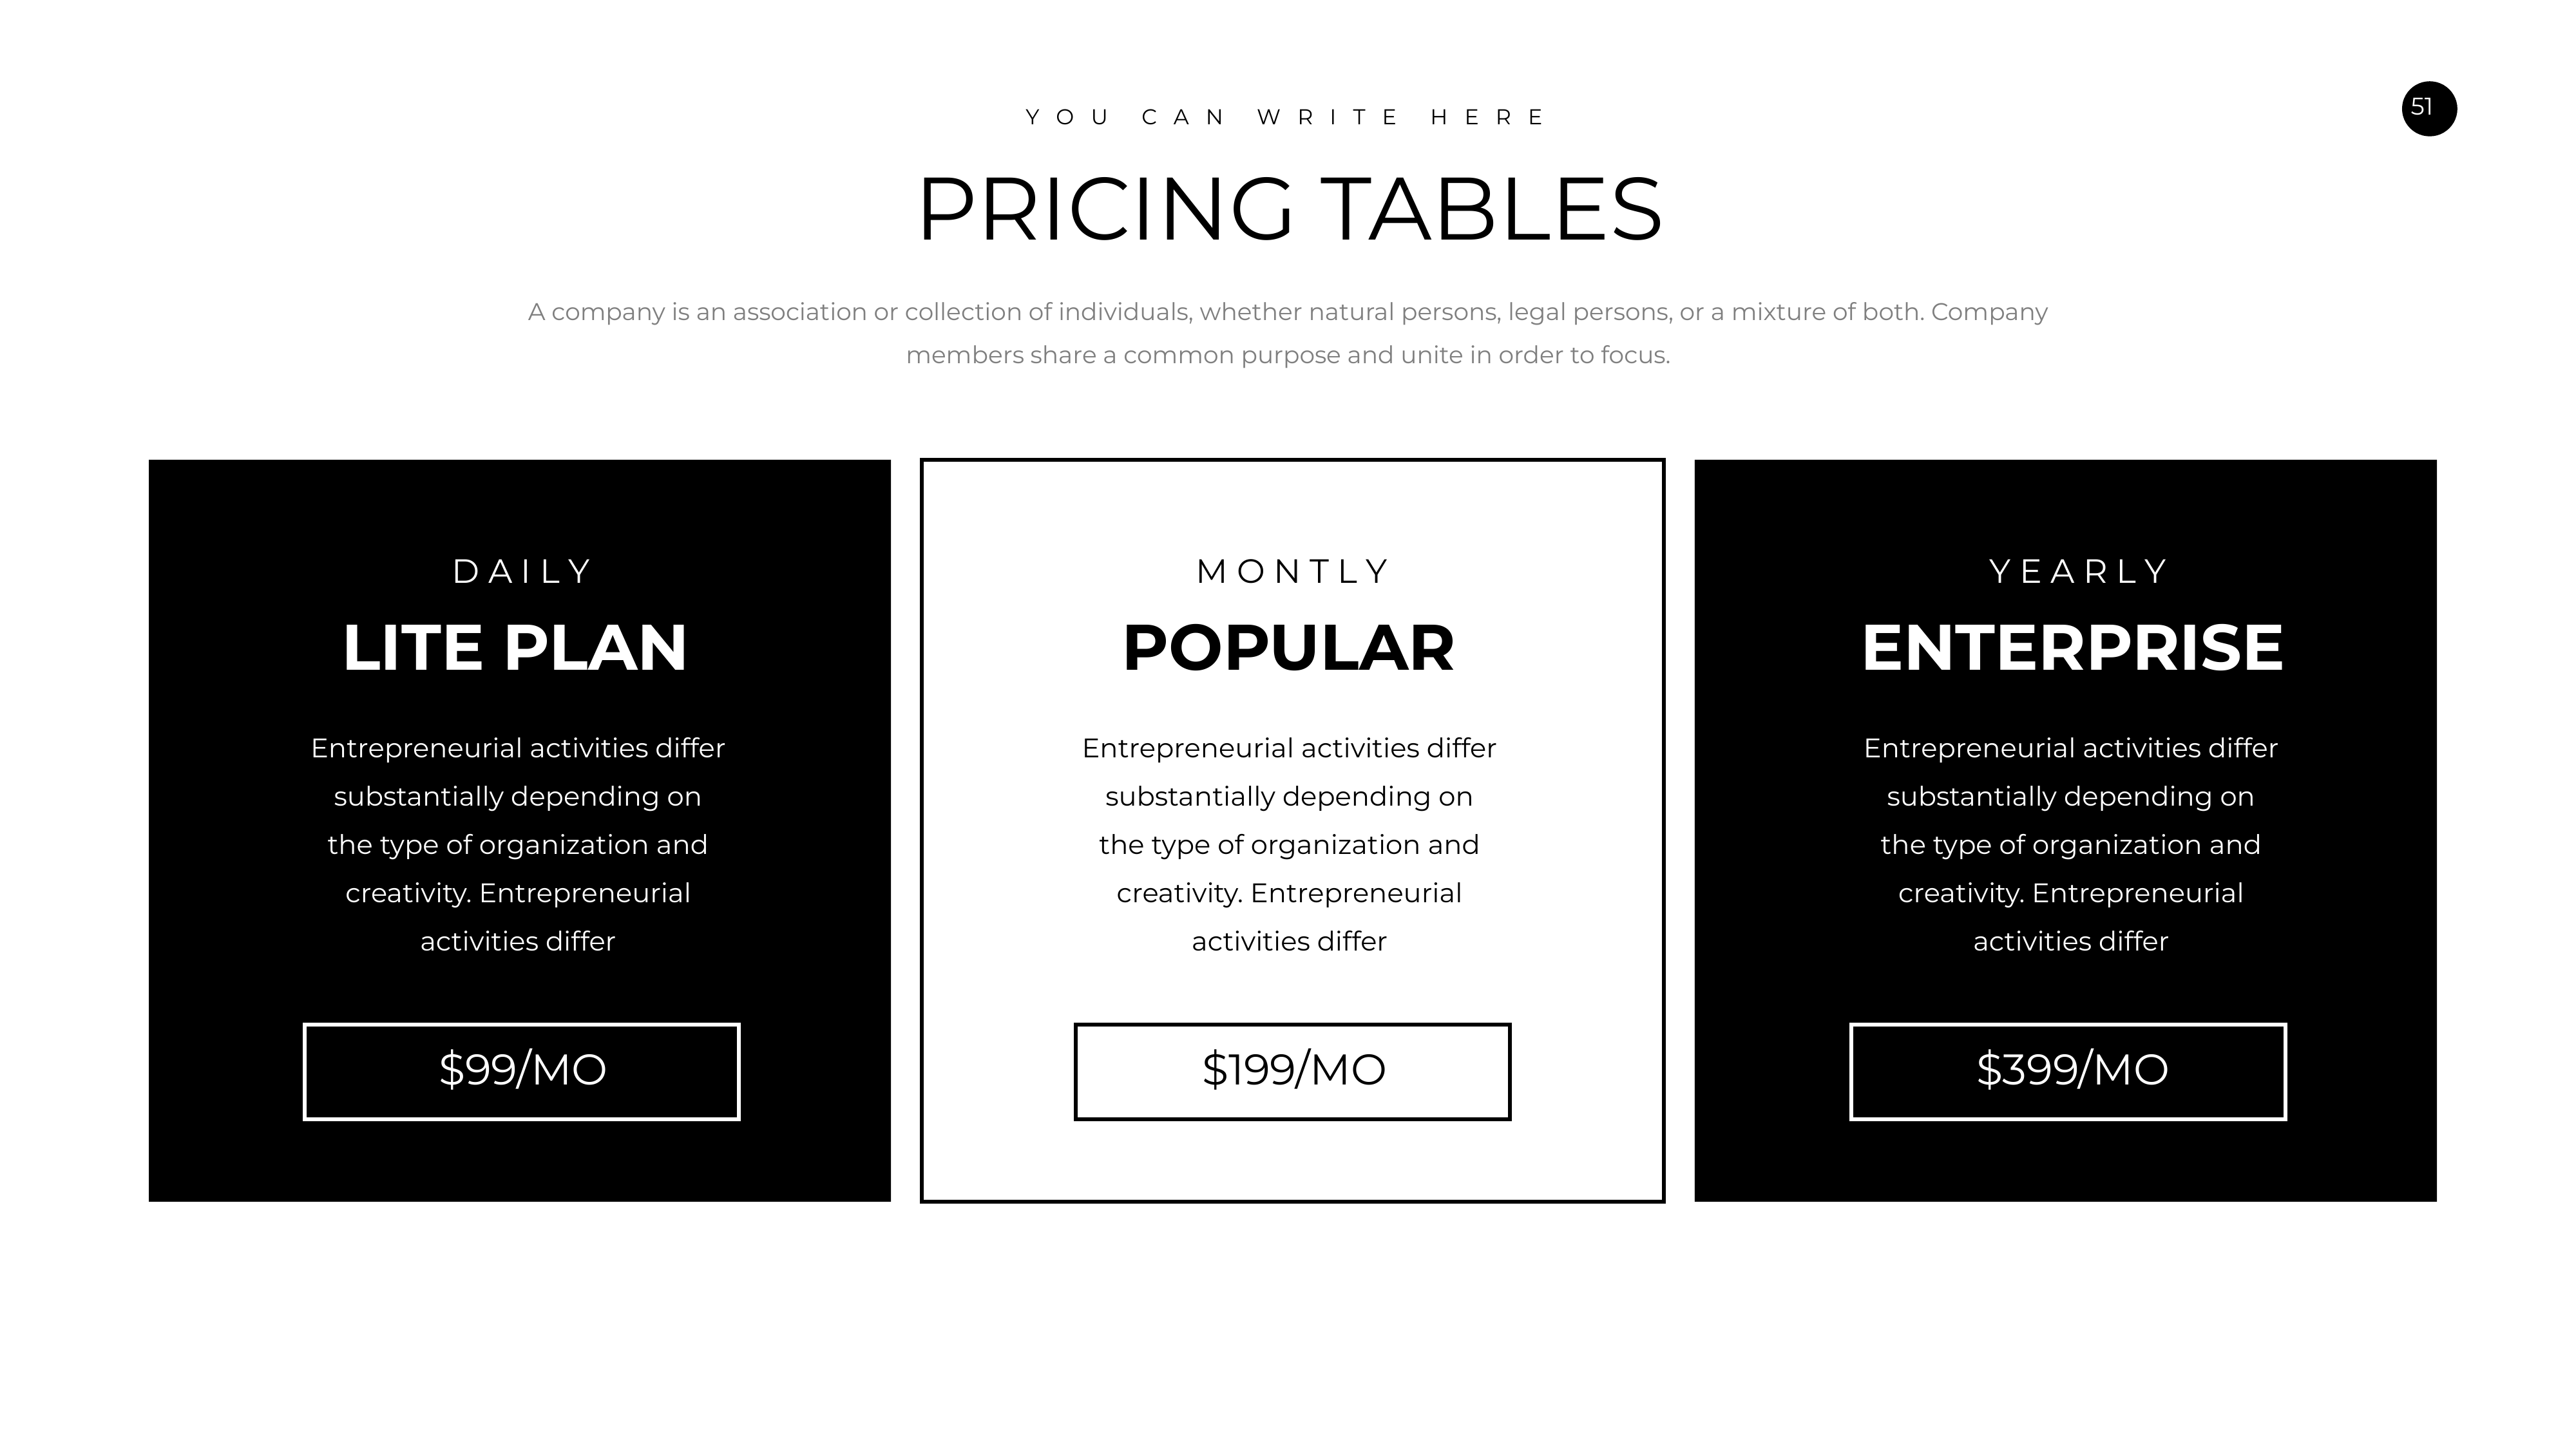

Y   O   U      C   A   N      W   R   I   T   E      H   E   R   E

PRICING TABLES
A company is an association or collection of individuals, whether natural persons, legal persons, or a mixture of both. Company members share a common purpose and unite in order to focus.

D A I L Y
M O N T L Y
Y E A R L Y
LITE PLAN
POPULAR
ENTERPRISE
Entrepreneurial activities differ substantially depending on the type of organization and creativity. Entrepreneurial activities differ
Entrepreneurial activities differ substantially depending on the type of organization and creativity. Entrepreneurial activities differ
Entrepreneurial activities differ substantially depending on the type of organization and creativity. Entrepreneurial activities differ

$199/MO

$99/MO
$399/MO